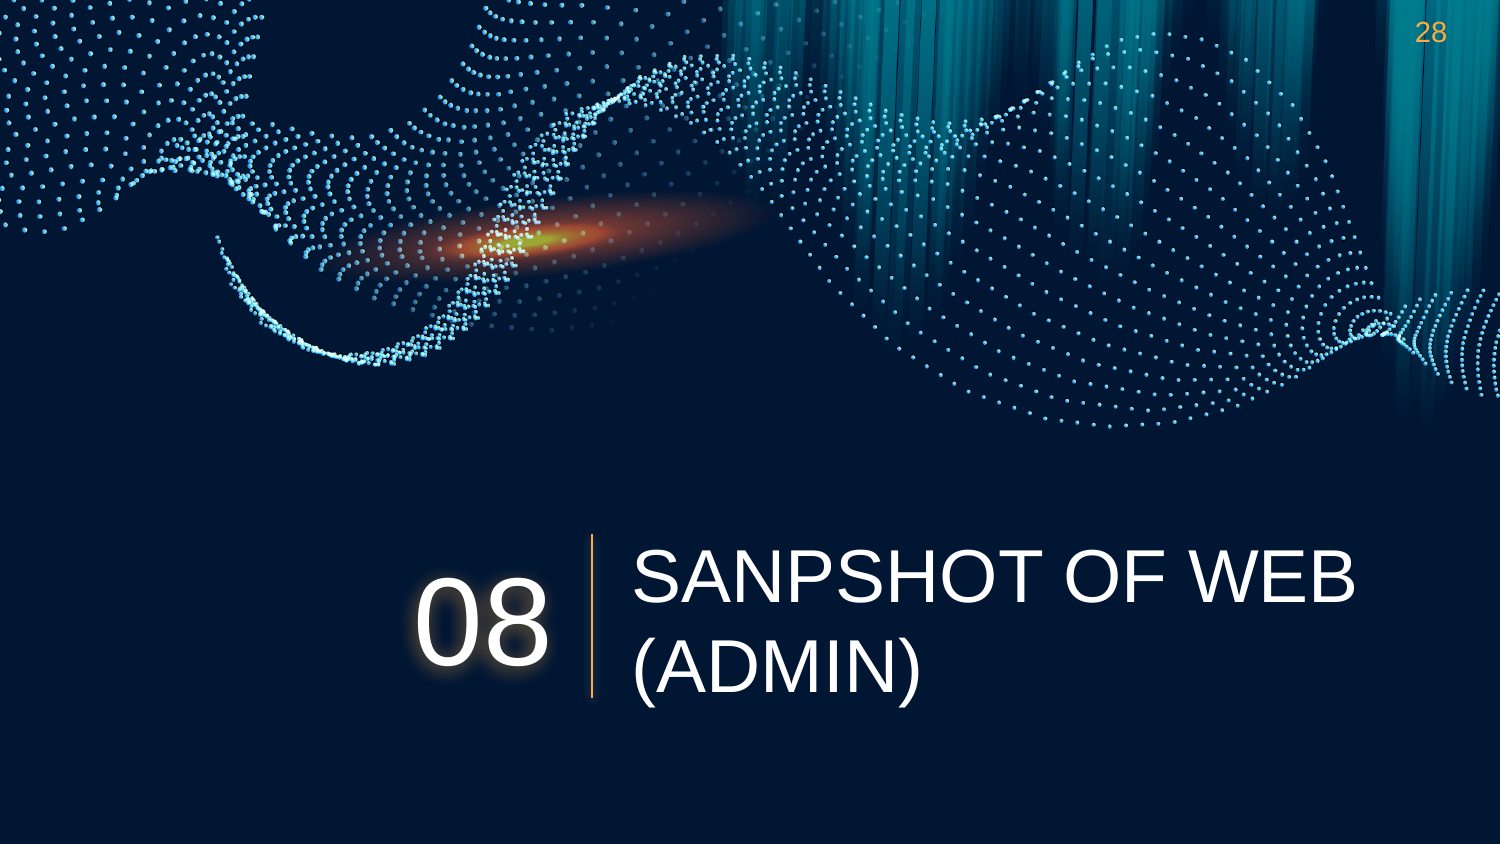

28
08
# SANPSHOT OF WEB (ADMIN)